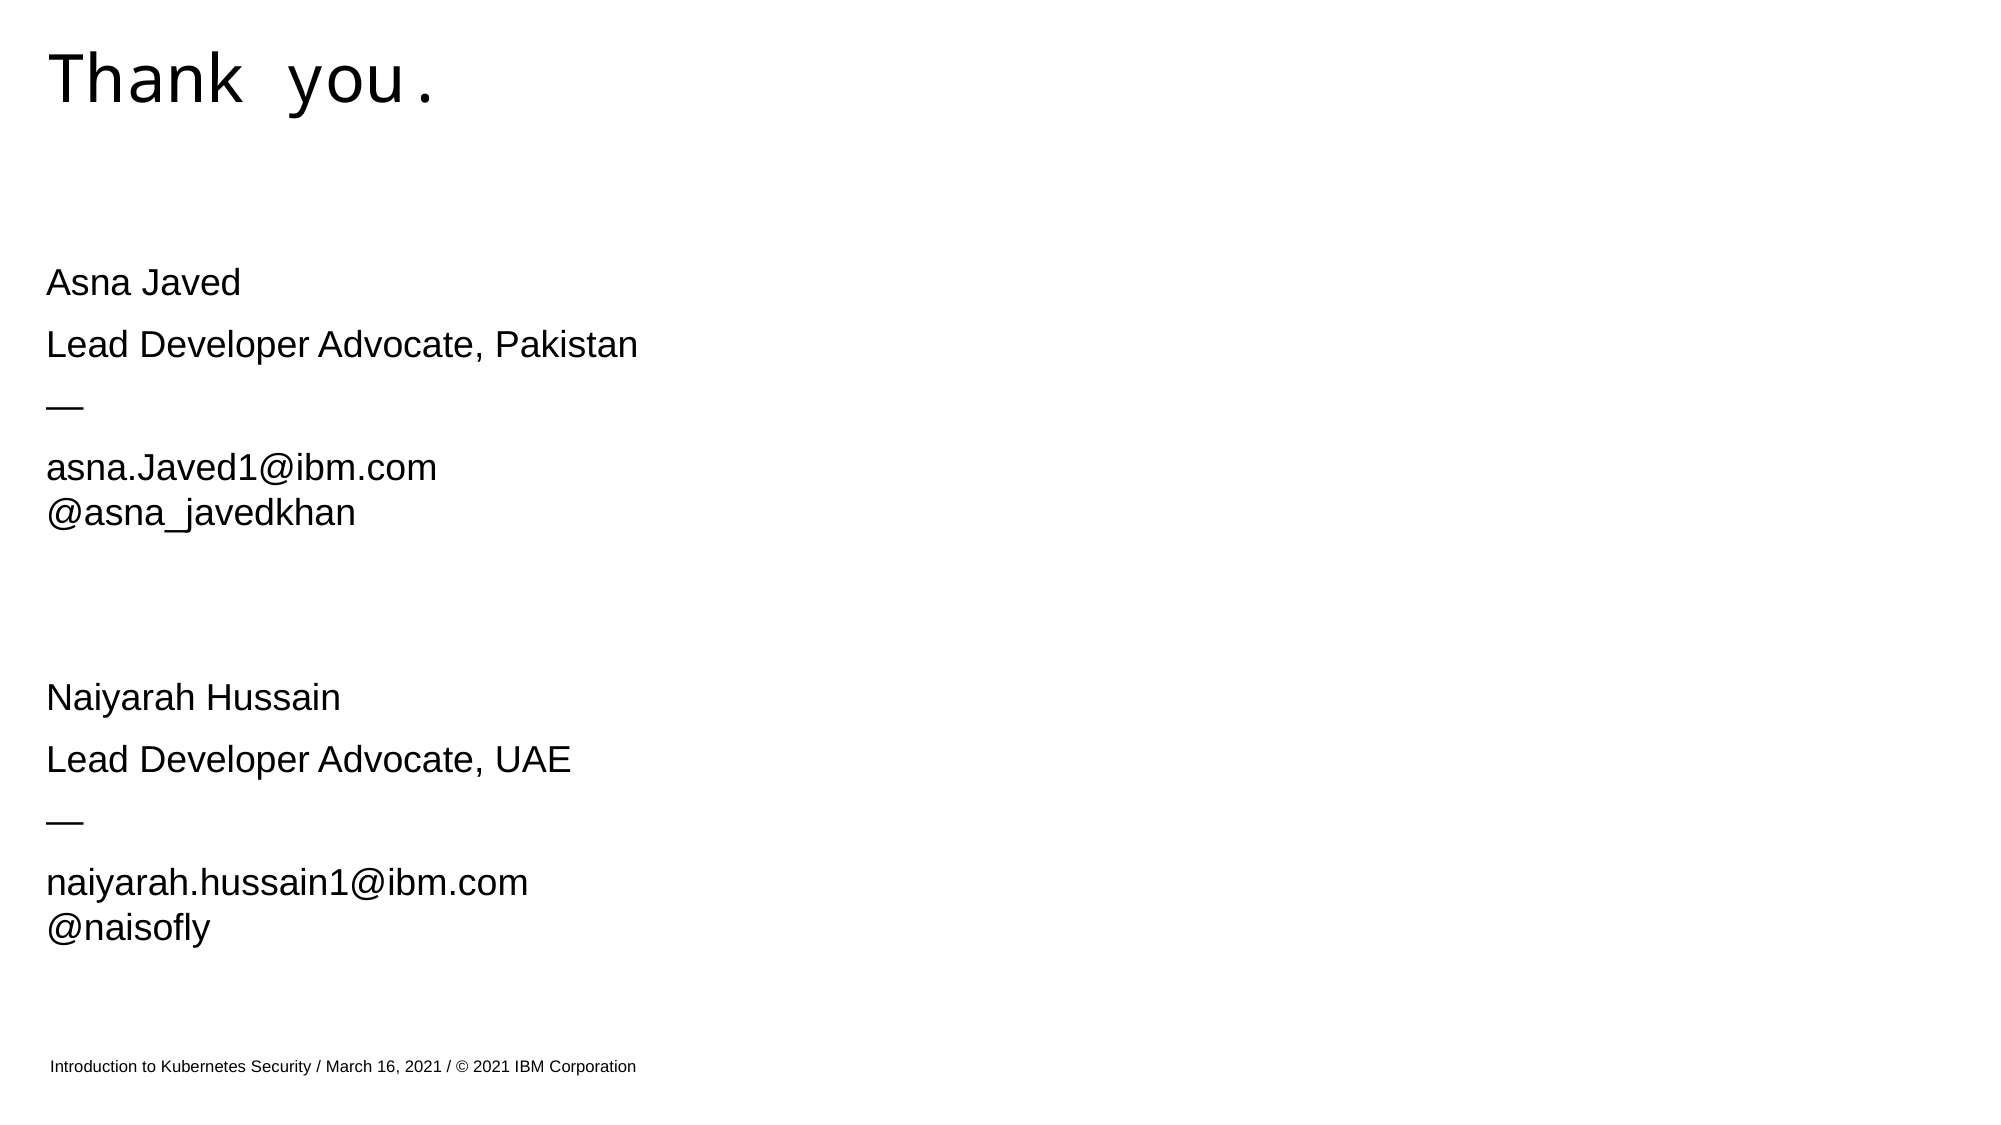

# Thank you.
Asna Javed
Lead Developer Advocate, Pakistan
—
asna.Javed1@ibm.com
@asna_javedkhan

Naiyarah Hussain
Lead Developer Advocate, UAE
—
naiyarah.hussain1@ibm.com
@naisofly
Introduction to Kubernetes Security / March 16, 2021 / © 2021 IBM Corporation